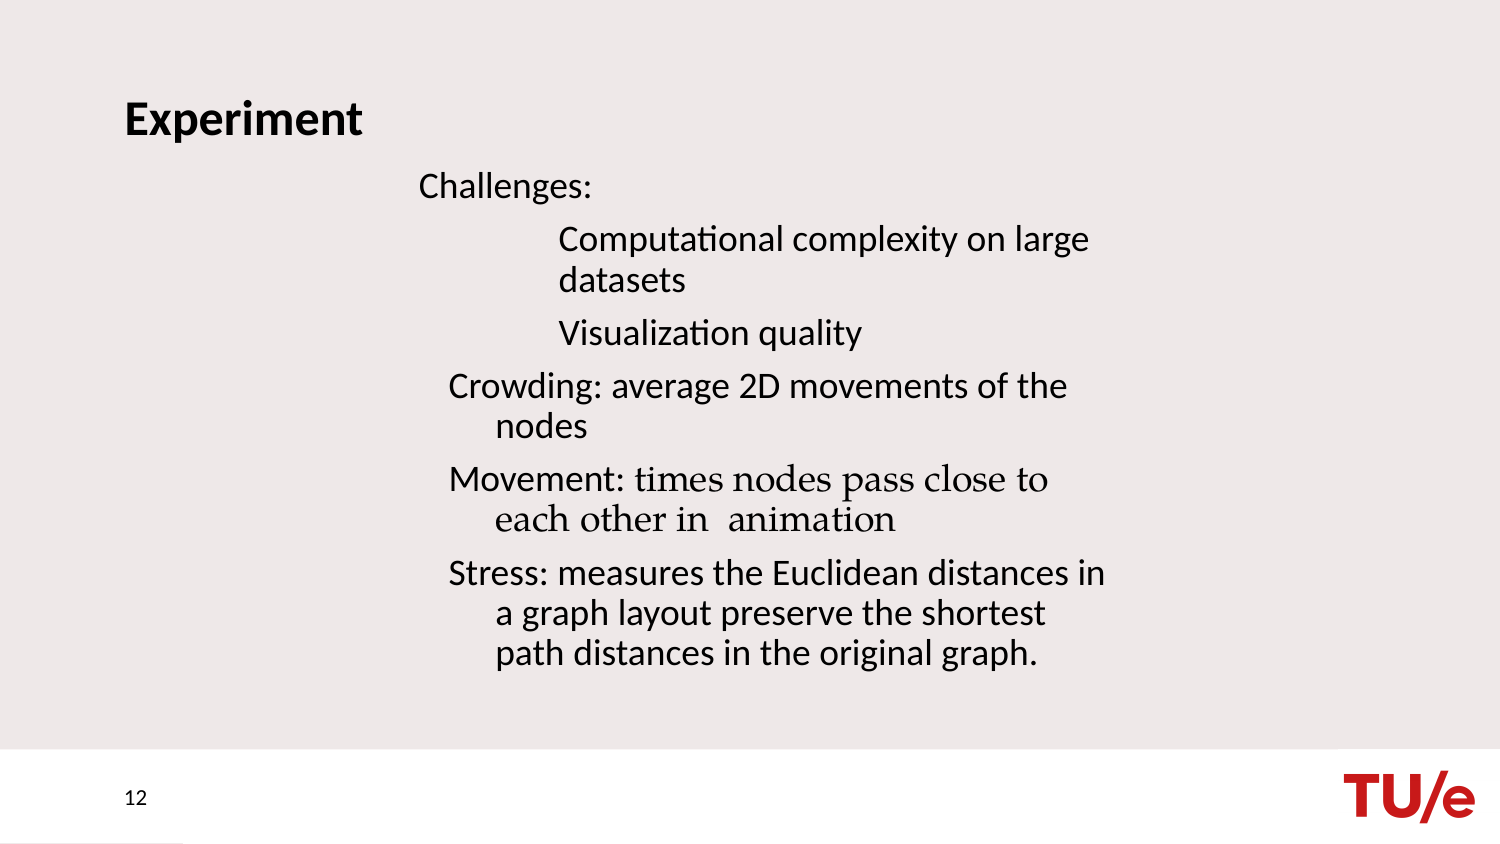

# Experiment
Challenges:
Computational complexity on large datasets
Visualization quality
Crowding: average 2D movements of the nodes
Movement: times nodes pass close to each other in  animation
Stress: measures the Euclidean distances in a graph layout preserve the shortest path distances in the original graph.

12